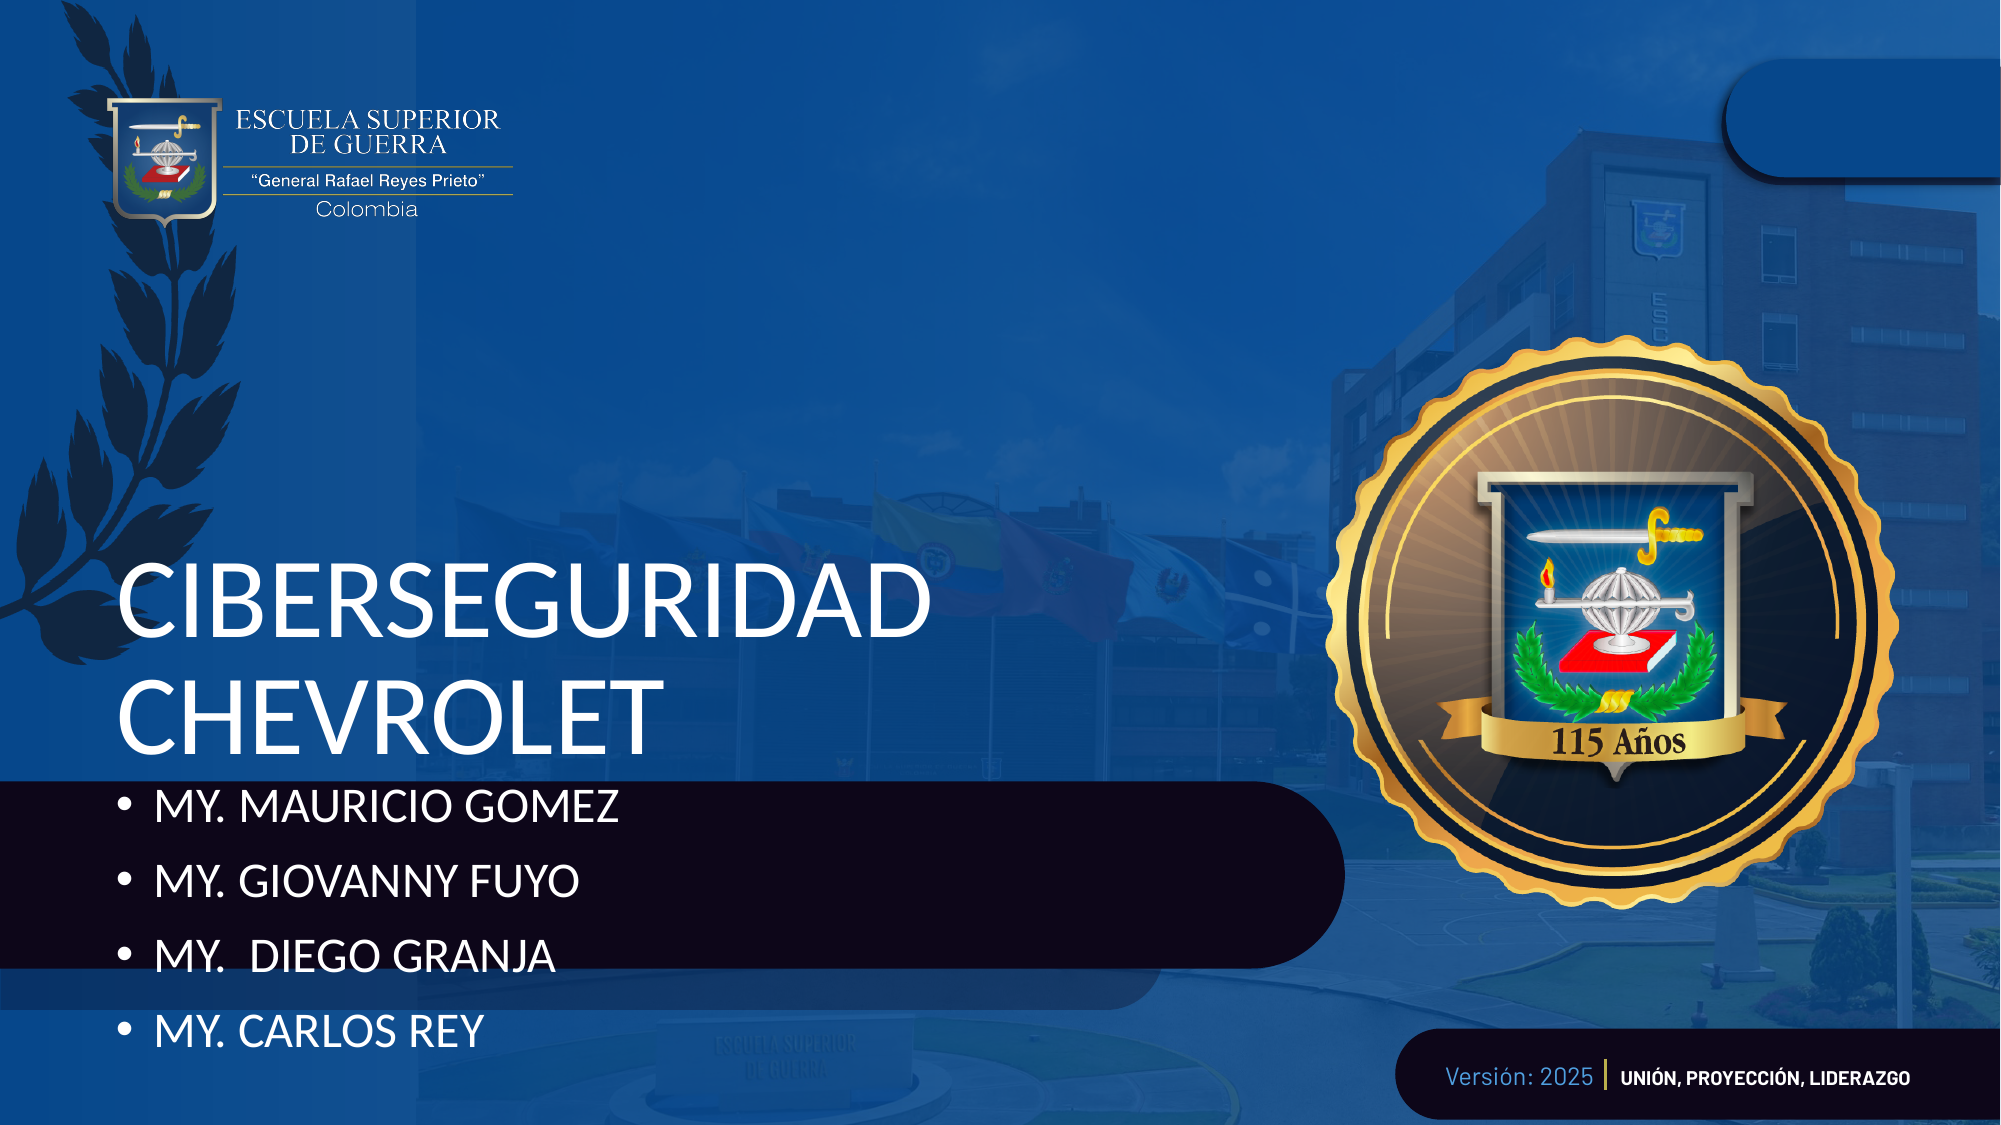

# CIBERSEGURIDAD CHEVROLET

MY. MAURICIO GOMEZ
MY. GIOVANNY FUYO
MY.  DIEGO GRANJA
MY. CARLOS REY